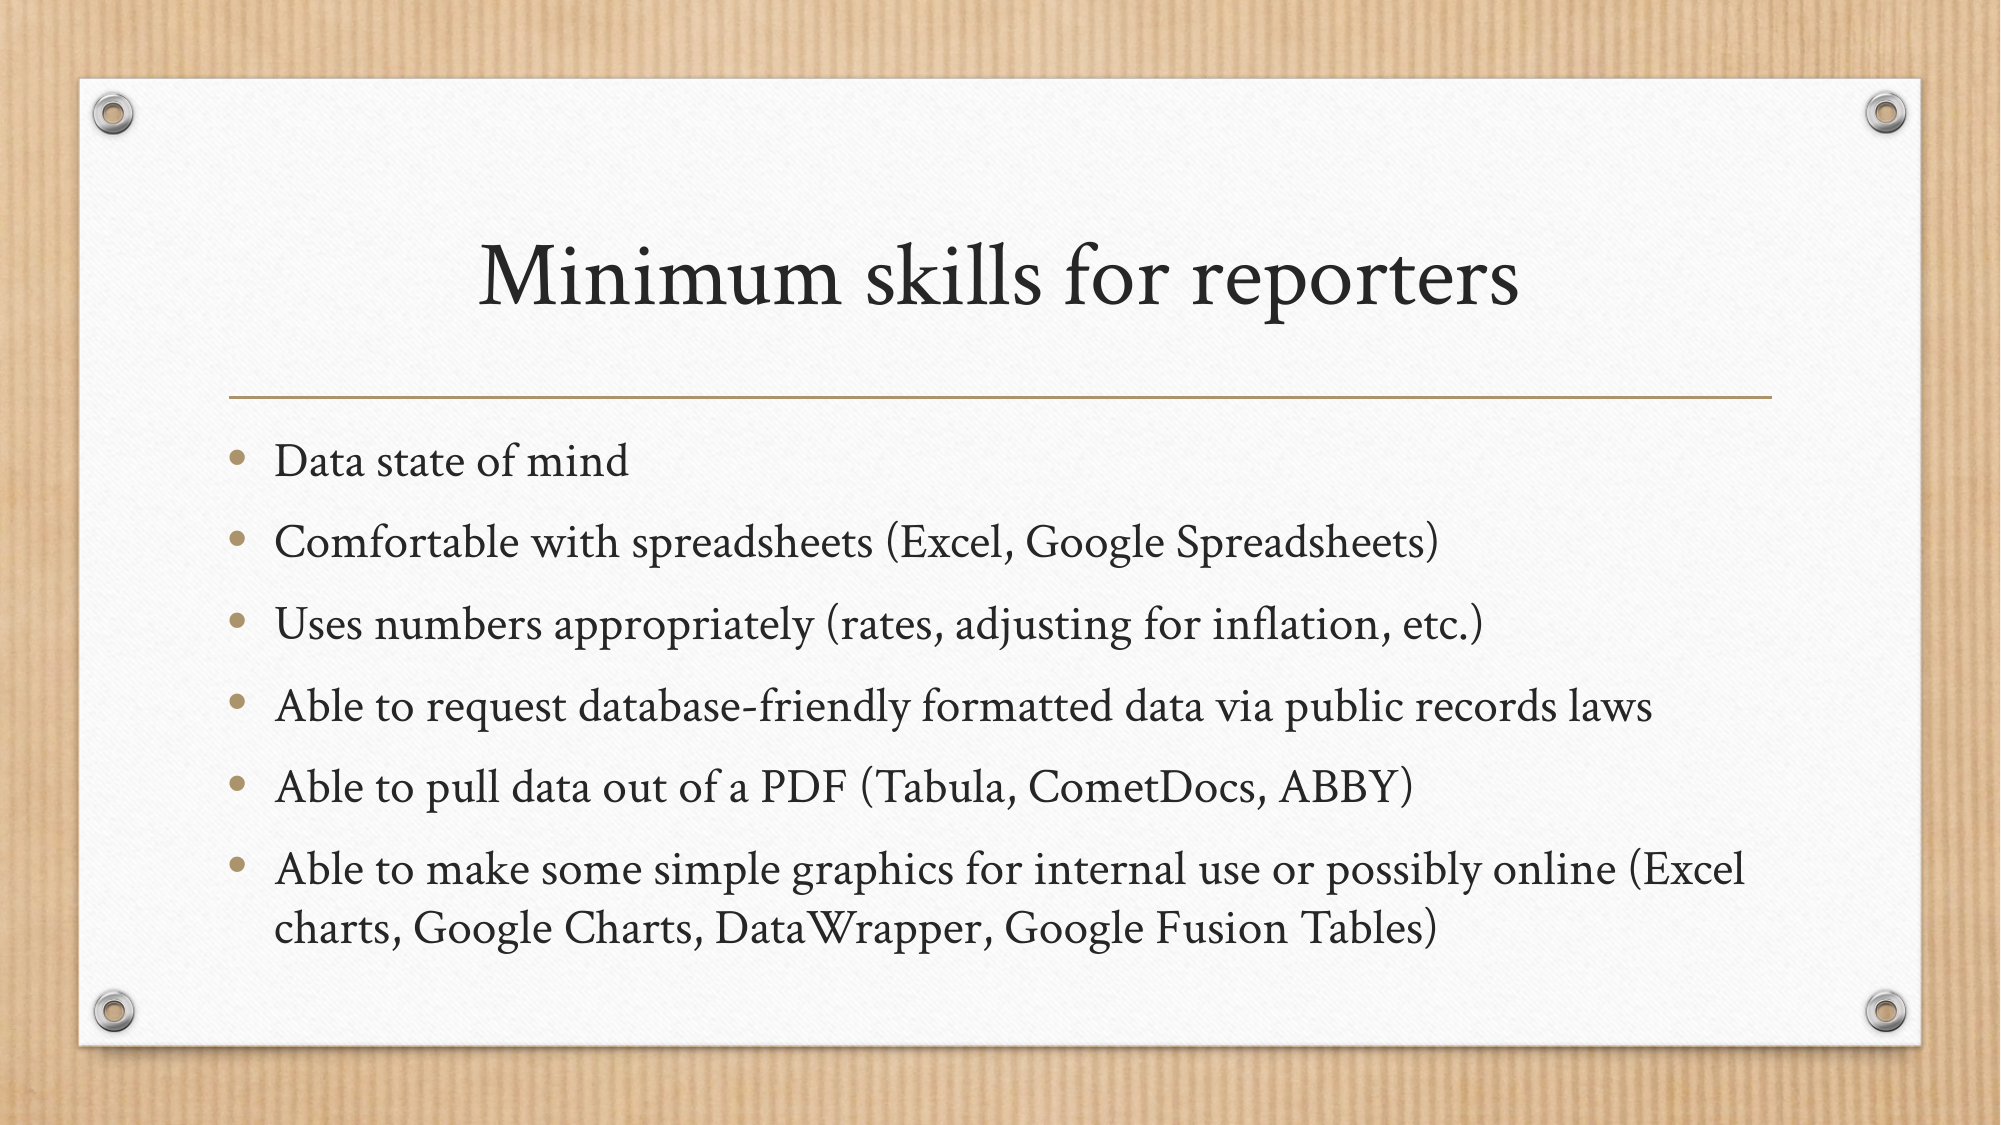

# Minimum skills for reporters
Data state of mind
Comfortable with spreadsheets (Excel, Google Spreadsheets)
Uses numbers appropriately (rates, adjusting for inflation, etc.)
Able to request database-friendly formatted data via public records laws
Able to pull data out of a PDF (Tabula, CometDocs, ABBY)
Able to make some simple graphics for internal use or possibly online (Excel charts, Google Charts, DataWrapper, Google Fusion Tables)